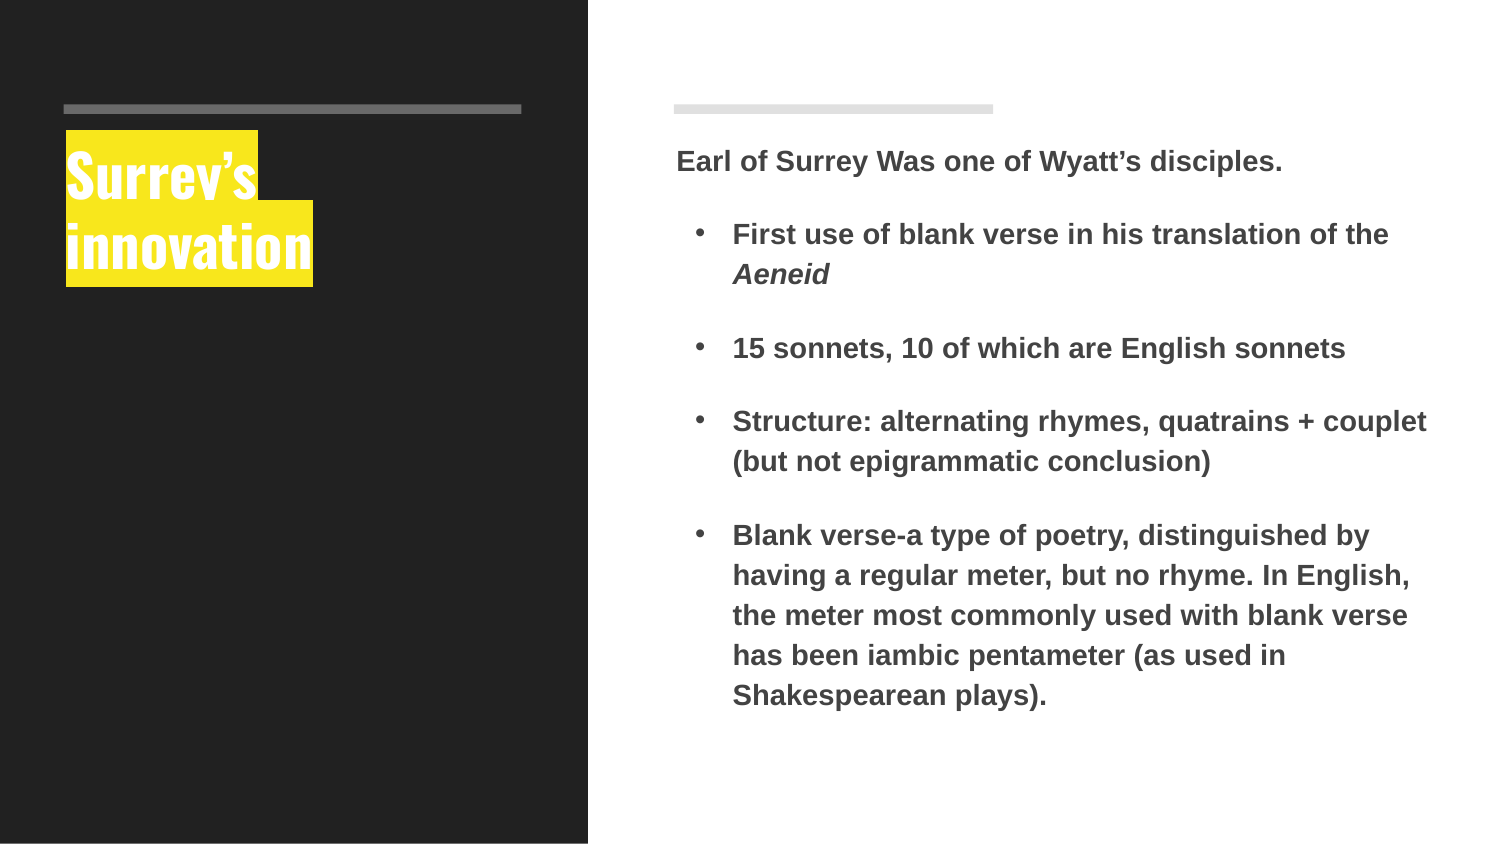

Earl of Surrey Was one of Wyatt’s disciples.
First use of blank verse in his translation of the Aeneid
15 sonnets, 10 of which are English sonnets
Structure: alternating rhymes, quatrains + couplet (but not epigrammatic conclusion)
Blank verse-a type of poetry, distinguished by having a regular meter, but no rhyme. In English, the meter most commonly used with blank verse has been iambic pentameter (as used in Shakespearean plays).
# Surrey’s innovation